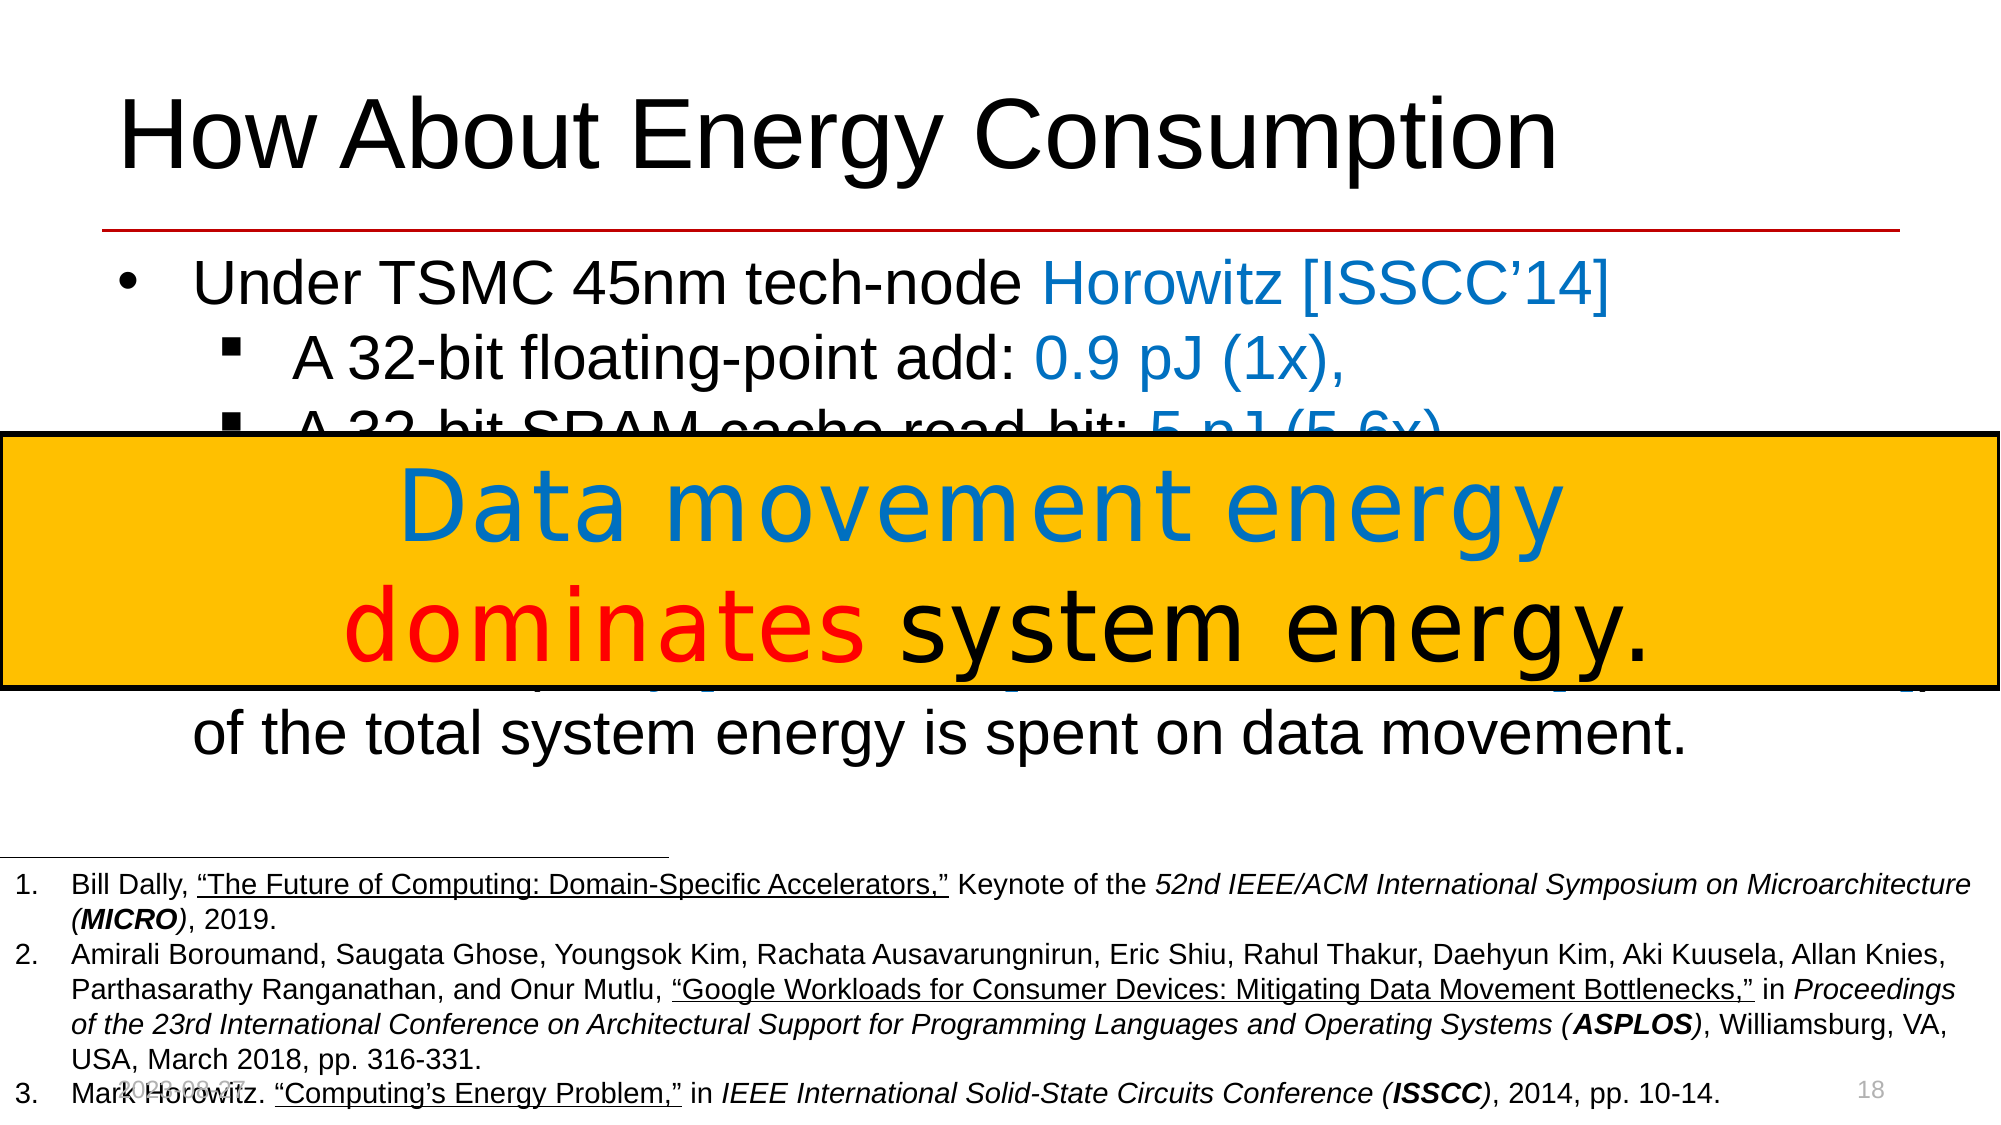

# How About Energy Consumption
Under TSMC 45nm tech-node Horowitz [ISSCC’14]
A 32-bit floating-point add: 0.9 pJ (1x),
A 32-bit SRAM cache read-hit: 5 pJ (5.6x),
A 32-bit DRAM memory communication: 640 pJ (710x)!
With new tech-node, the problem is even worse!
Two thirds (Dally [MICRO’19], Boroumand et al. [ASPLOS’18]) of the total system energy is spent on data movement.
Data movement energy
dominates system energy.
Bill Dally, “The Future of Computing: Domain-Specific Accelerators,” Keynote of the 52nd IEEE/ACM International Symposium on Microarchitecture (MICRO), 2019.
Amirali Boroumand, Saugata Ghose, Youngsok Kim, Rachata Ausavarungnirun, Eric Shiu, Rahul Thakur, Daehyun Kim, Aki Kuusela, Allan Knies, Parthasarathy Ranganathan, and Onur Mutlu, “Google Workloads for Consumer Devices: Mitigating Data Movement Bottlenecks,” in Proceedings of the 23rd International Conference on Architectural Support for Programming Languages and Operating Systems (ASPLOS), Williamsburg, VA, USA, March 2018, pp. 316-331.
Mark Horowitz. “Computing’s Energy Problem,” in IEEE International Solid-State Circuits Conference (ISSCC), 2014, pp. 10-14.
18
2023-08-27